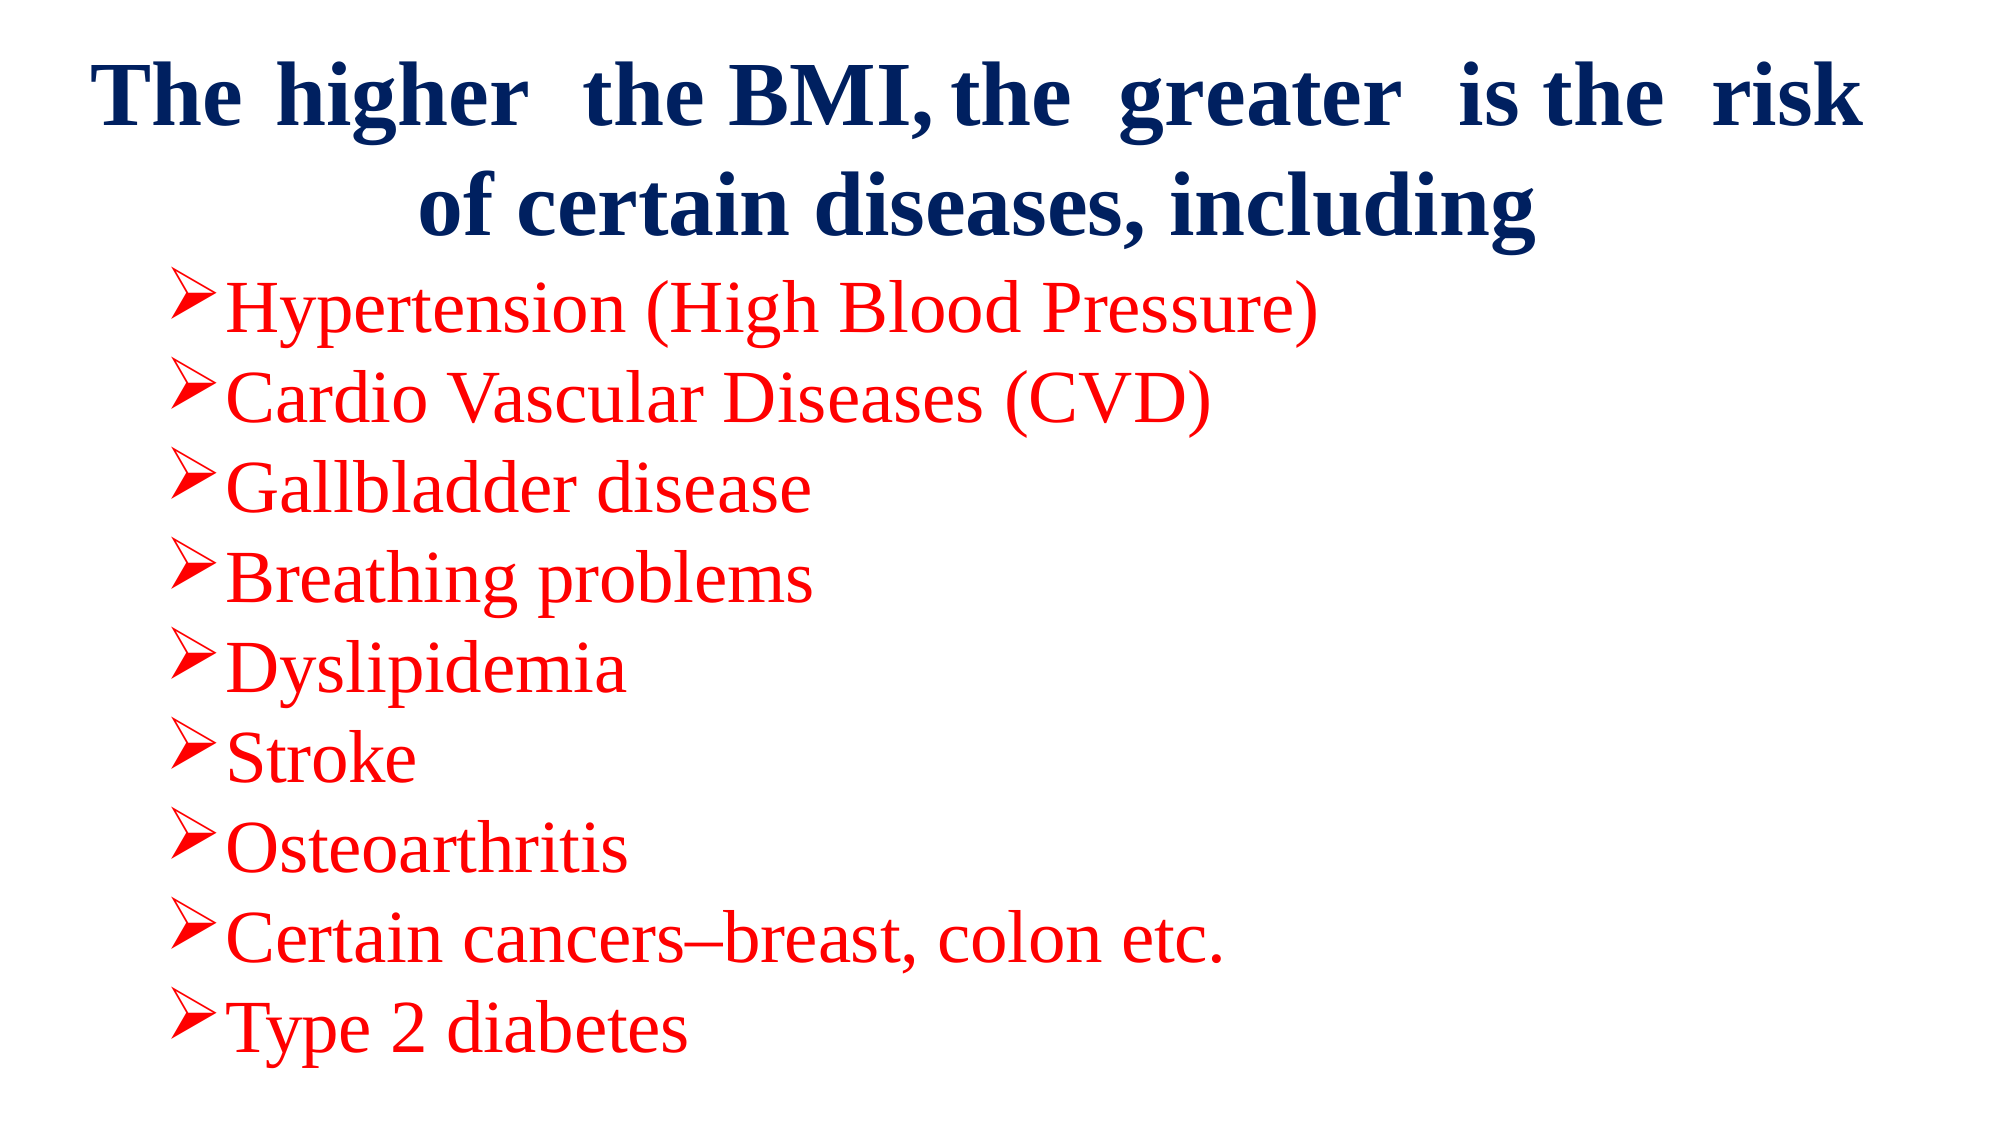

# The	higher	 the	BMI,	the	greater	 is the  risk of certain diseases, including
Hypertension (High Blood Pressure)
Cardio Vascular Diseases (CVD)
Gallbladder disease
Breathing problems
Dyslipidemia
Stroke
Osteoarthritis
Certain cancers–breast, colon etc.
Type 2 diabetes